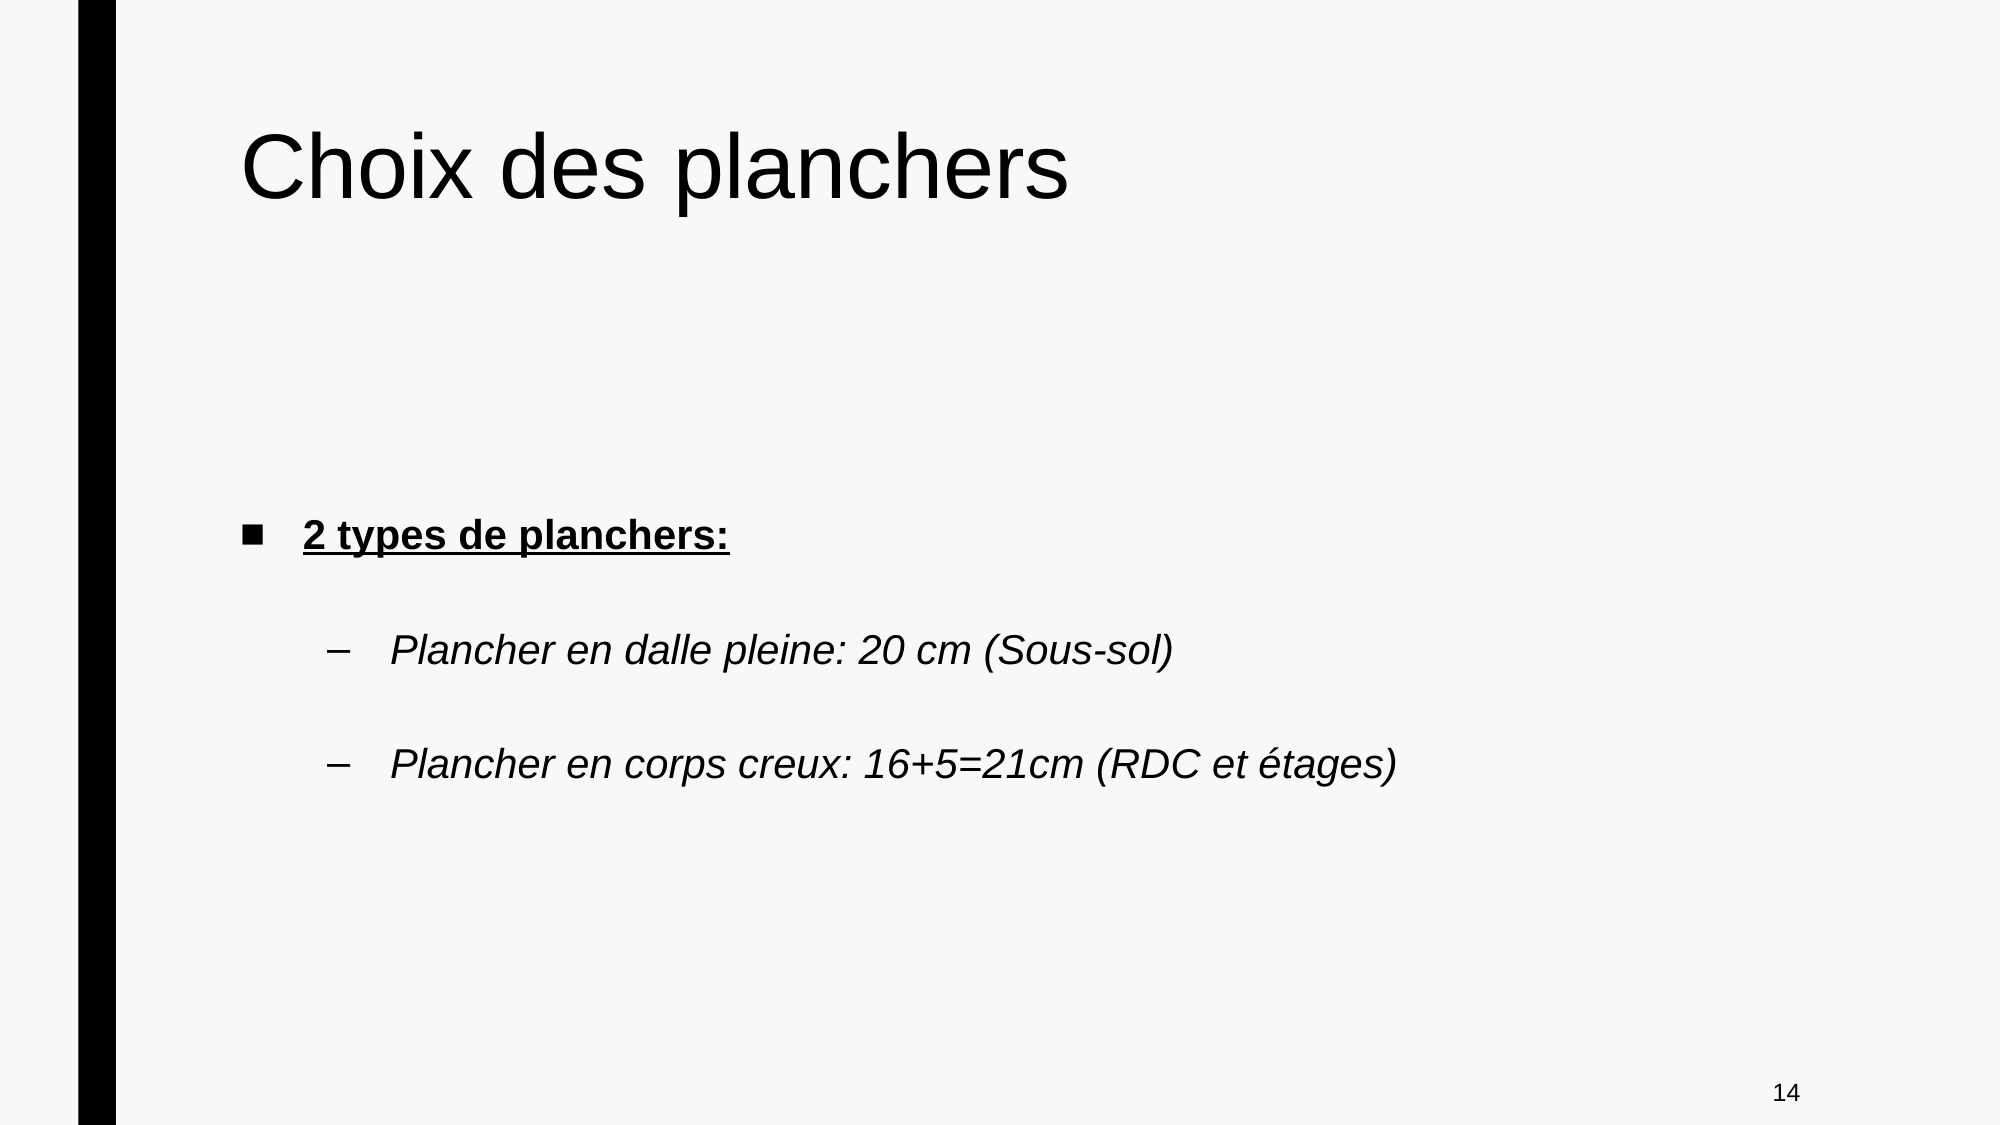

# Choix des planchers
2 types de planchers:
Plancher en dalle pleine: 20 cm (Sous-sol)
Plancher en corps creux: 16+5=21cm (RDC et étages)
14